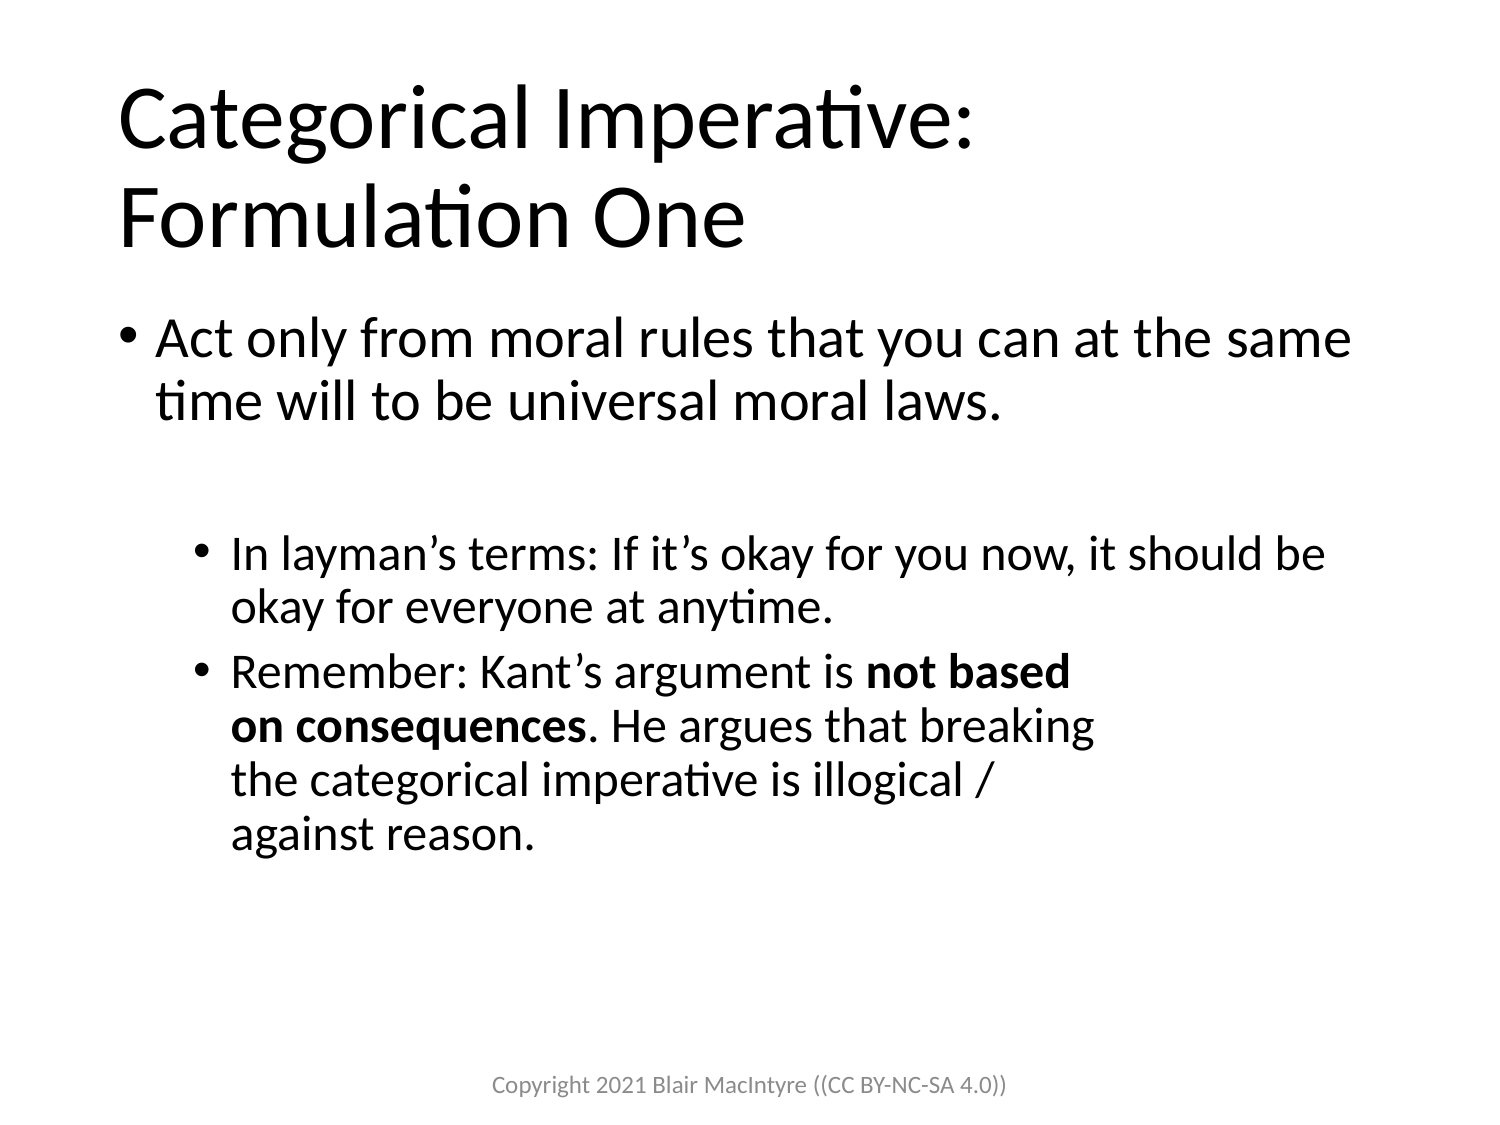

# Categorical Imperative: Formulation One
Act only from moral rules that you can at the same time will to be universal moral laws.

In layman’s terms: If it’s okay for you now, it should be okay for everyone at anytime.
Remember: Kant’s argument is not based
on consequences. He argues that breaking
the categorical imperative is illogical /
against reason.

Copyright 2021 Blair MacIntyre ((CC BY-NC-SA 4.0))